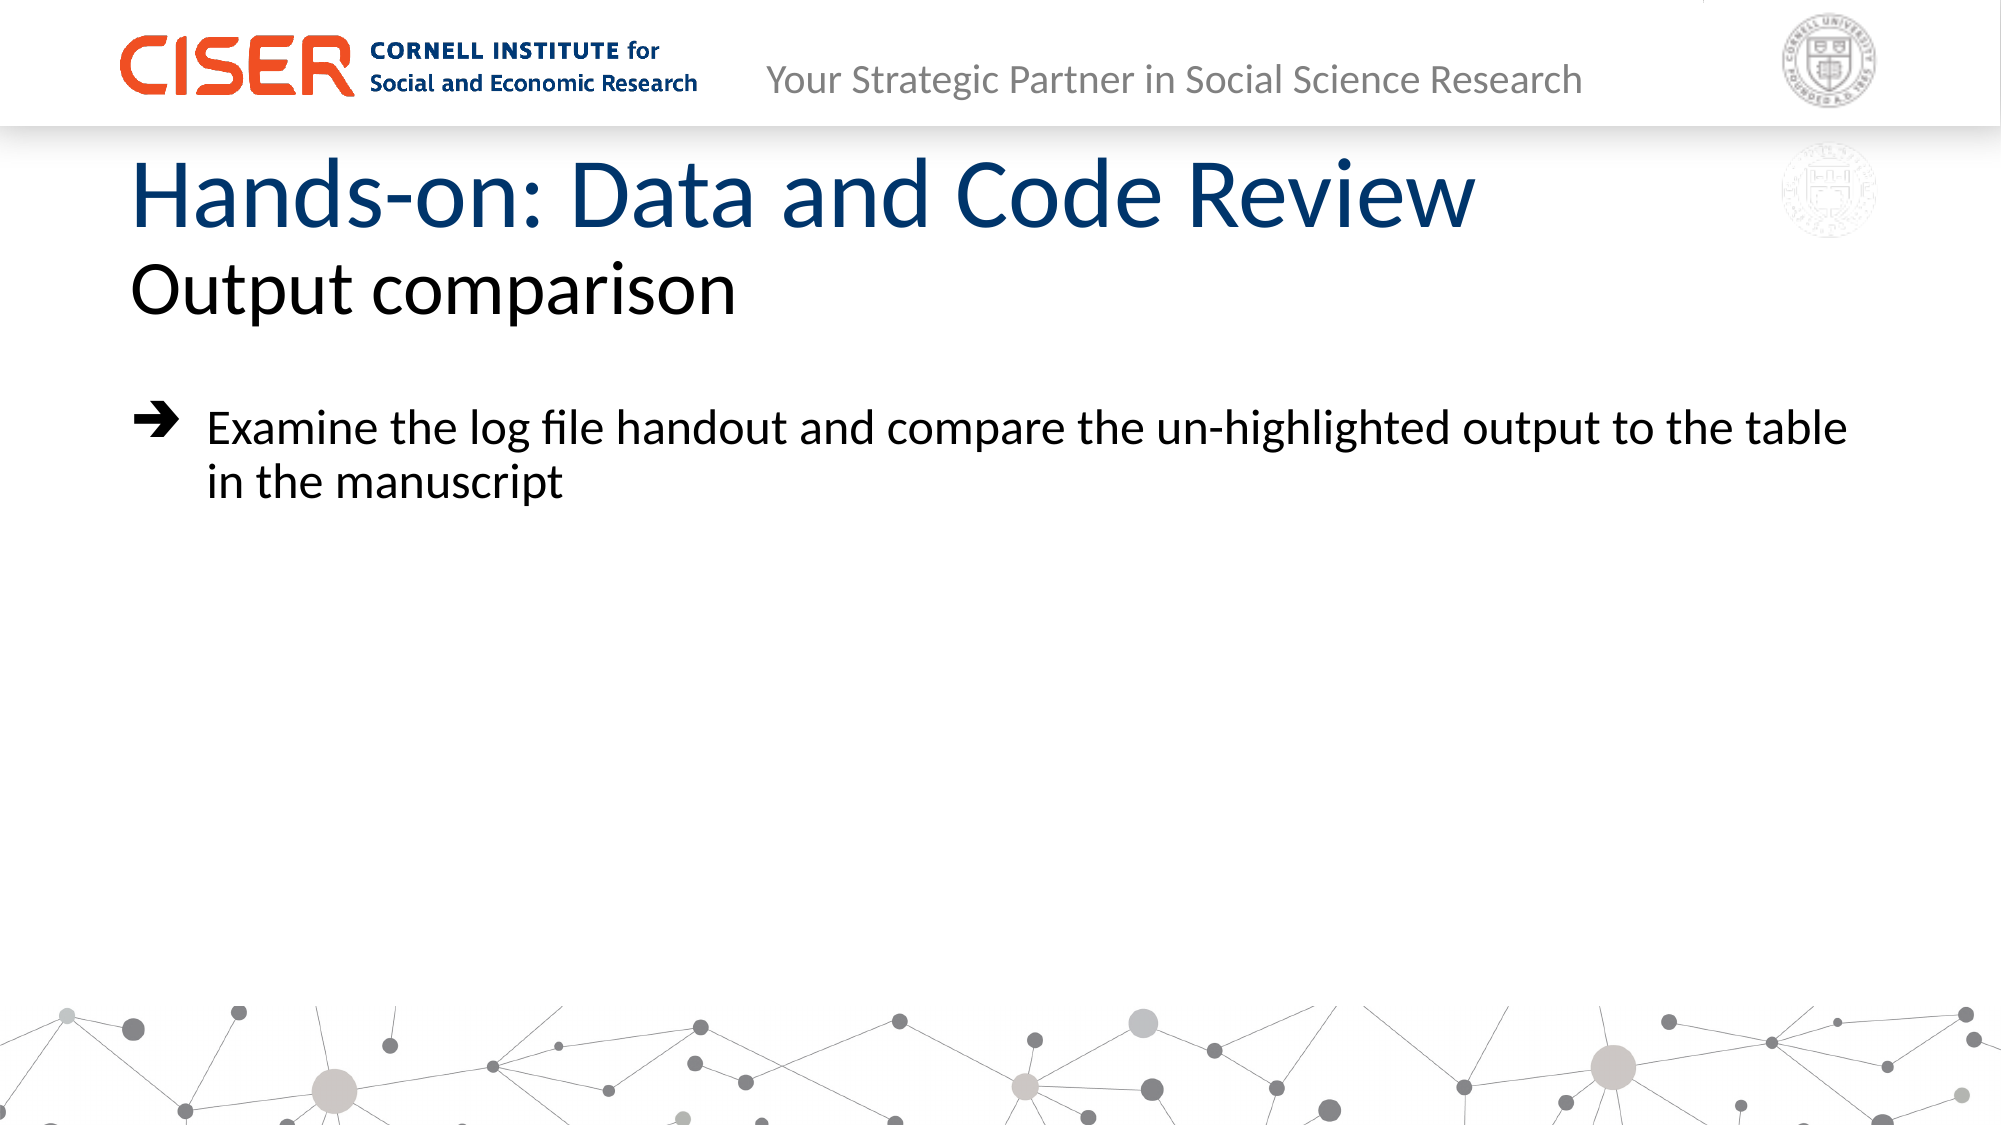

Hands-on: Data and Code Review
Output comparison
Examine the log file handout and compare the un-highlighted output to the table in the manuscript